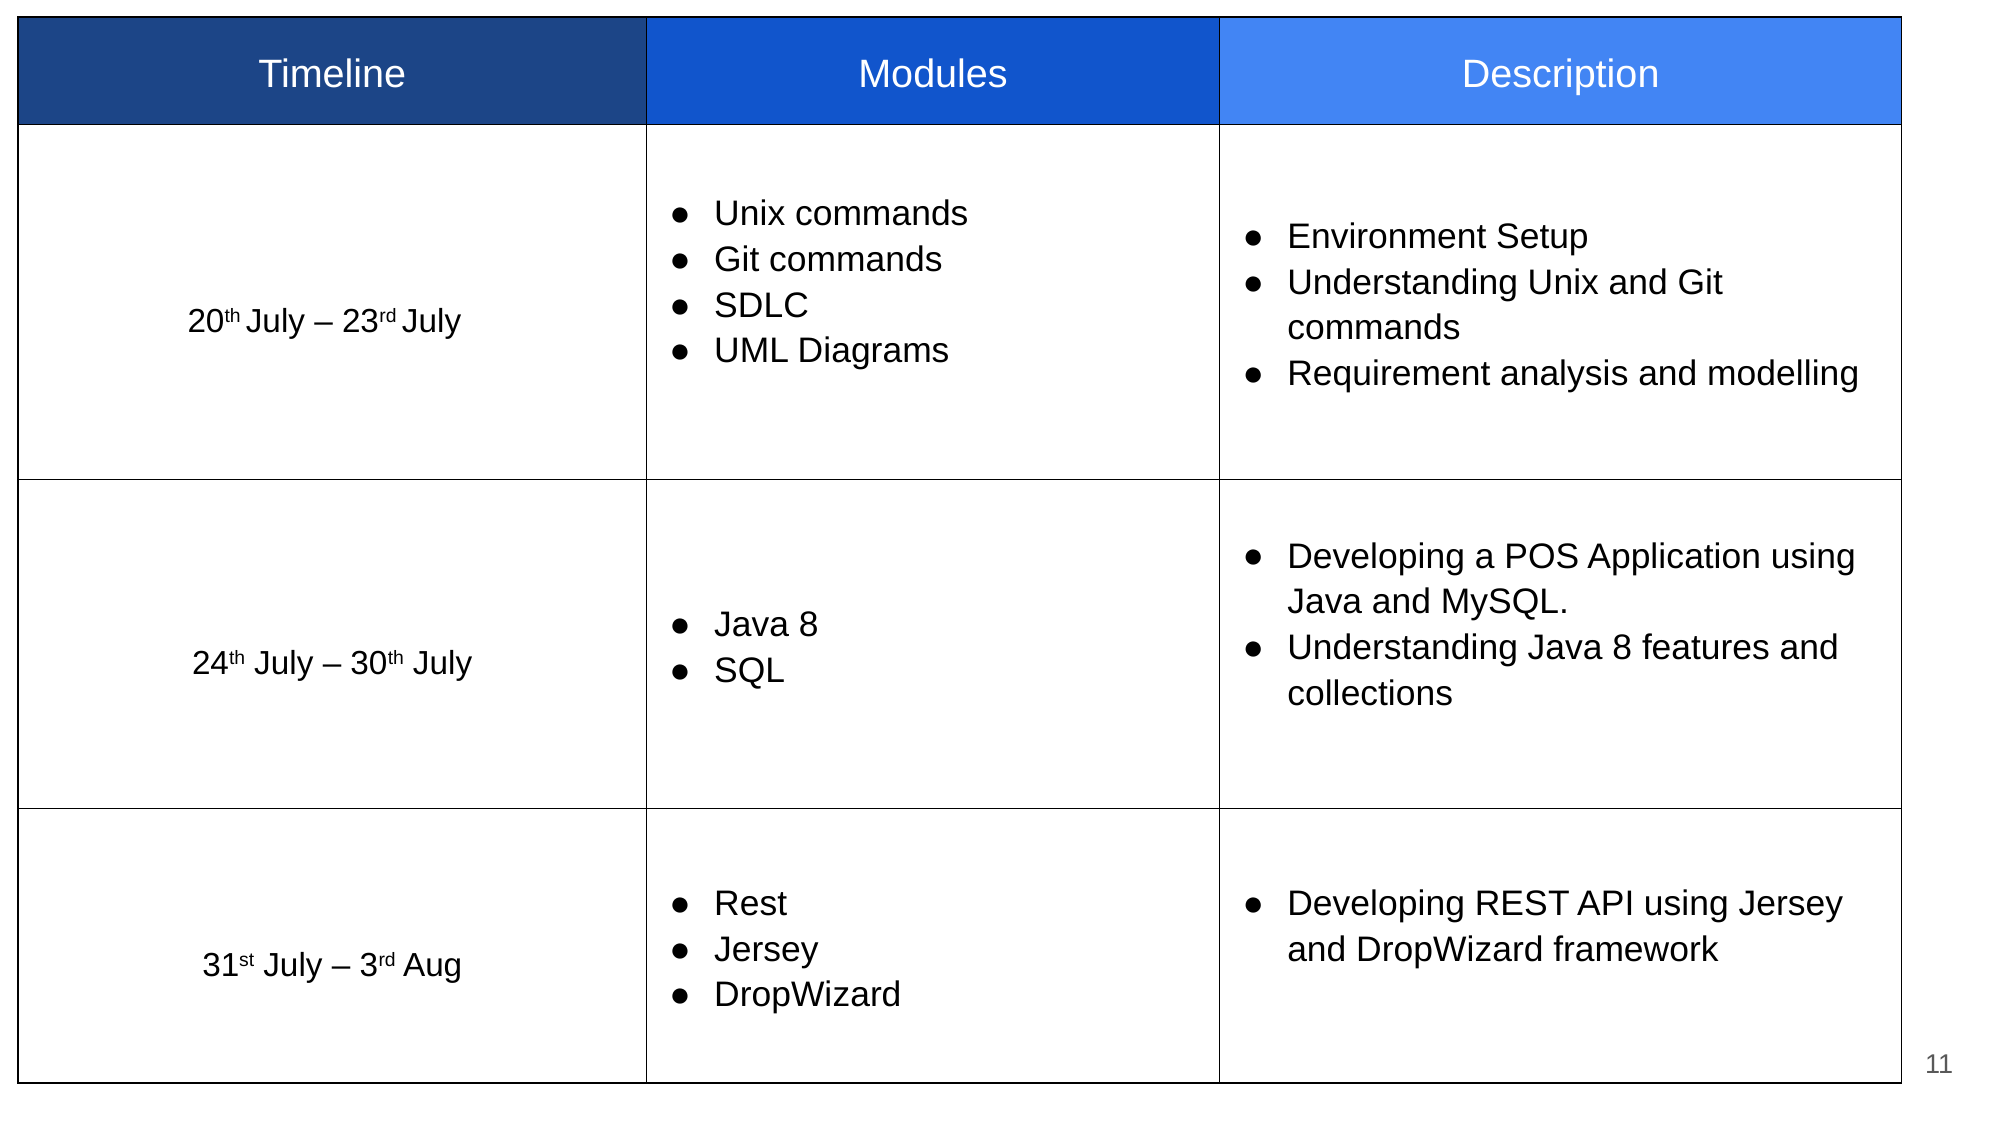

| Timeline | Modules | Description |
| --- | --- | --- |
| 20th July – 23rd July | Unix commands Git commands SDLC UML Diagrams | Environment Setup Understanding Unix and Git commands Requirement analysis and modelling |
| 24th July – 30th July | Java 8 SQL | Developing a POS Application using Java and MySQL. Understanding Java 8 features and collections |
| 31st July – 3rd Aug | Rest Jersey DropWizard | Developing REST API using Jersey and DropWizard framework |
11